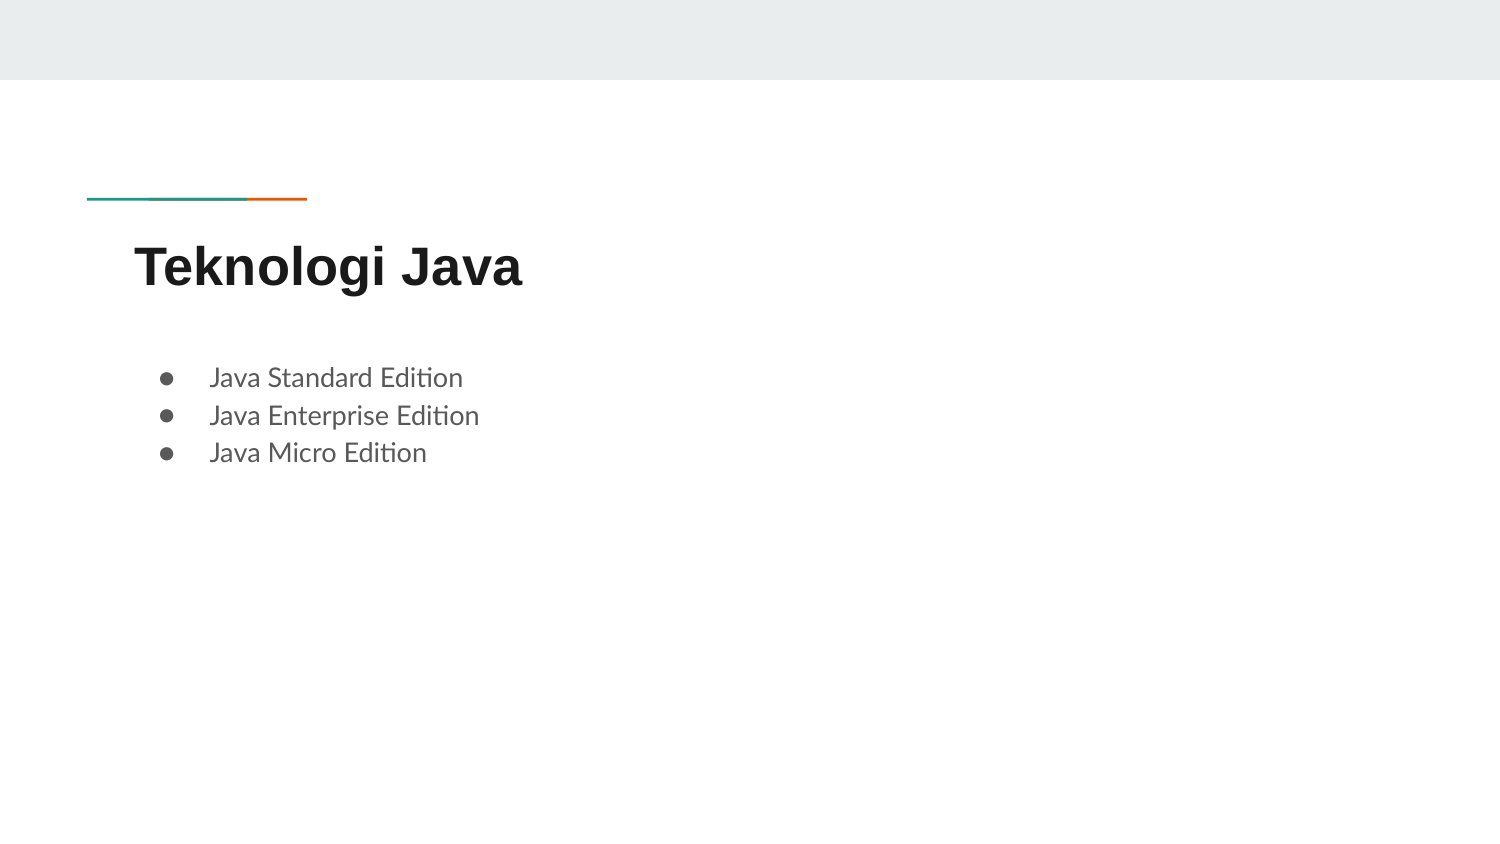

# Teknologi Java
Java Standard Edition
Java Enterprise Edition
Java Micro Edition